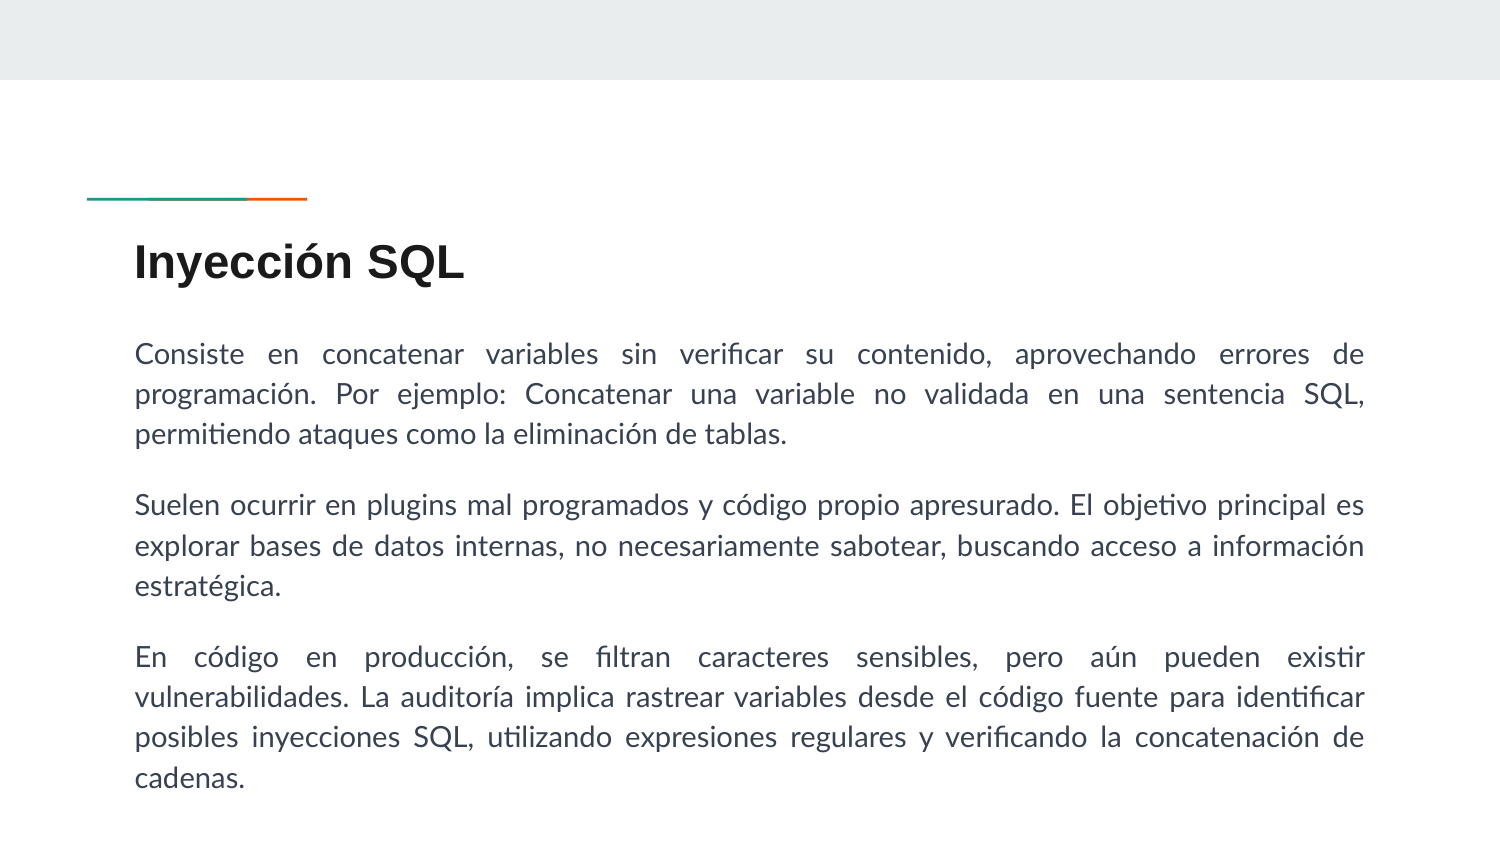

# Inyección SQL
Consiste en concatenar variables sin verificar su contenido, aprovechando errores de programación. Por ejemplo: Concatenar una variable no validada en una sentencia SQL, permitiendo ataques como la eliminación de tablas.
Suelen ocurrir en plugins mal programados y código propio apresurado. El objetivo principal es explorar bases de datos internas, no necesariamente sabotear, buscando acceso a información estratégica.
En código en producción, se filtran caracteres sensibles, pero aún pueden existir vulnerabilidades. La auditoría implica rastrear variables desde el código fuente para identificar posibles inyecciones SQL, utilizando expresiones regulares y verificando la concatenación de cadenas.